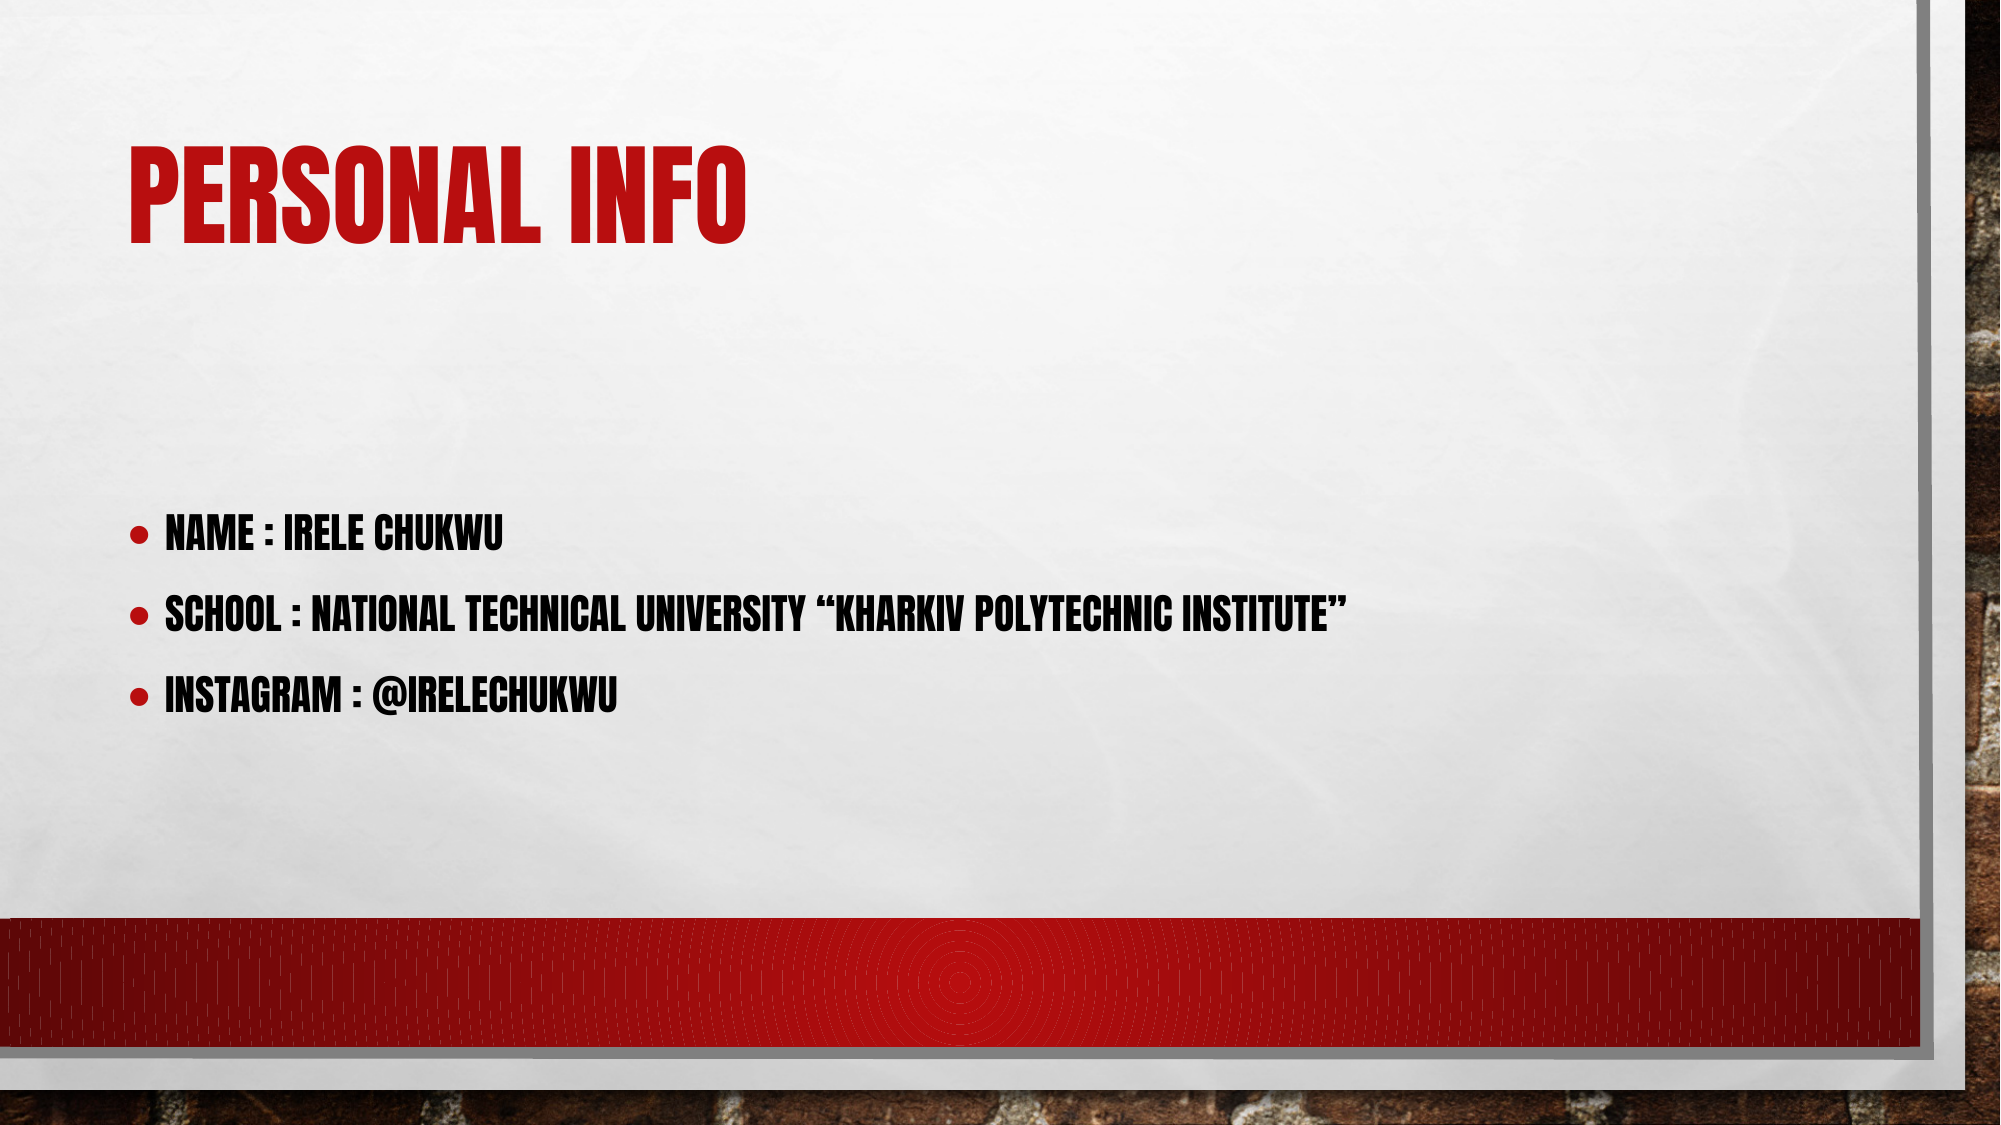

# Personal info
Name : Irele chukwu
School : National technical university “kharkiv polytechnic institute”
Instagram : @irelechukwu